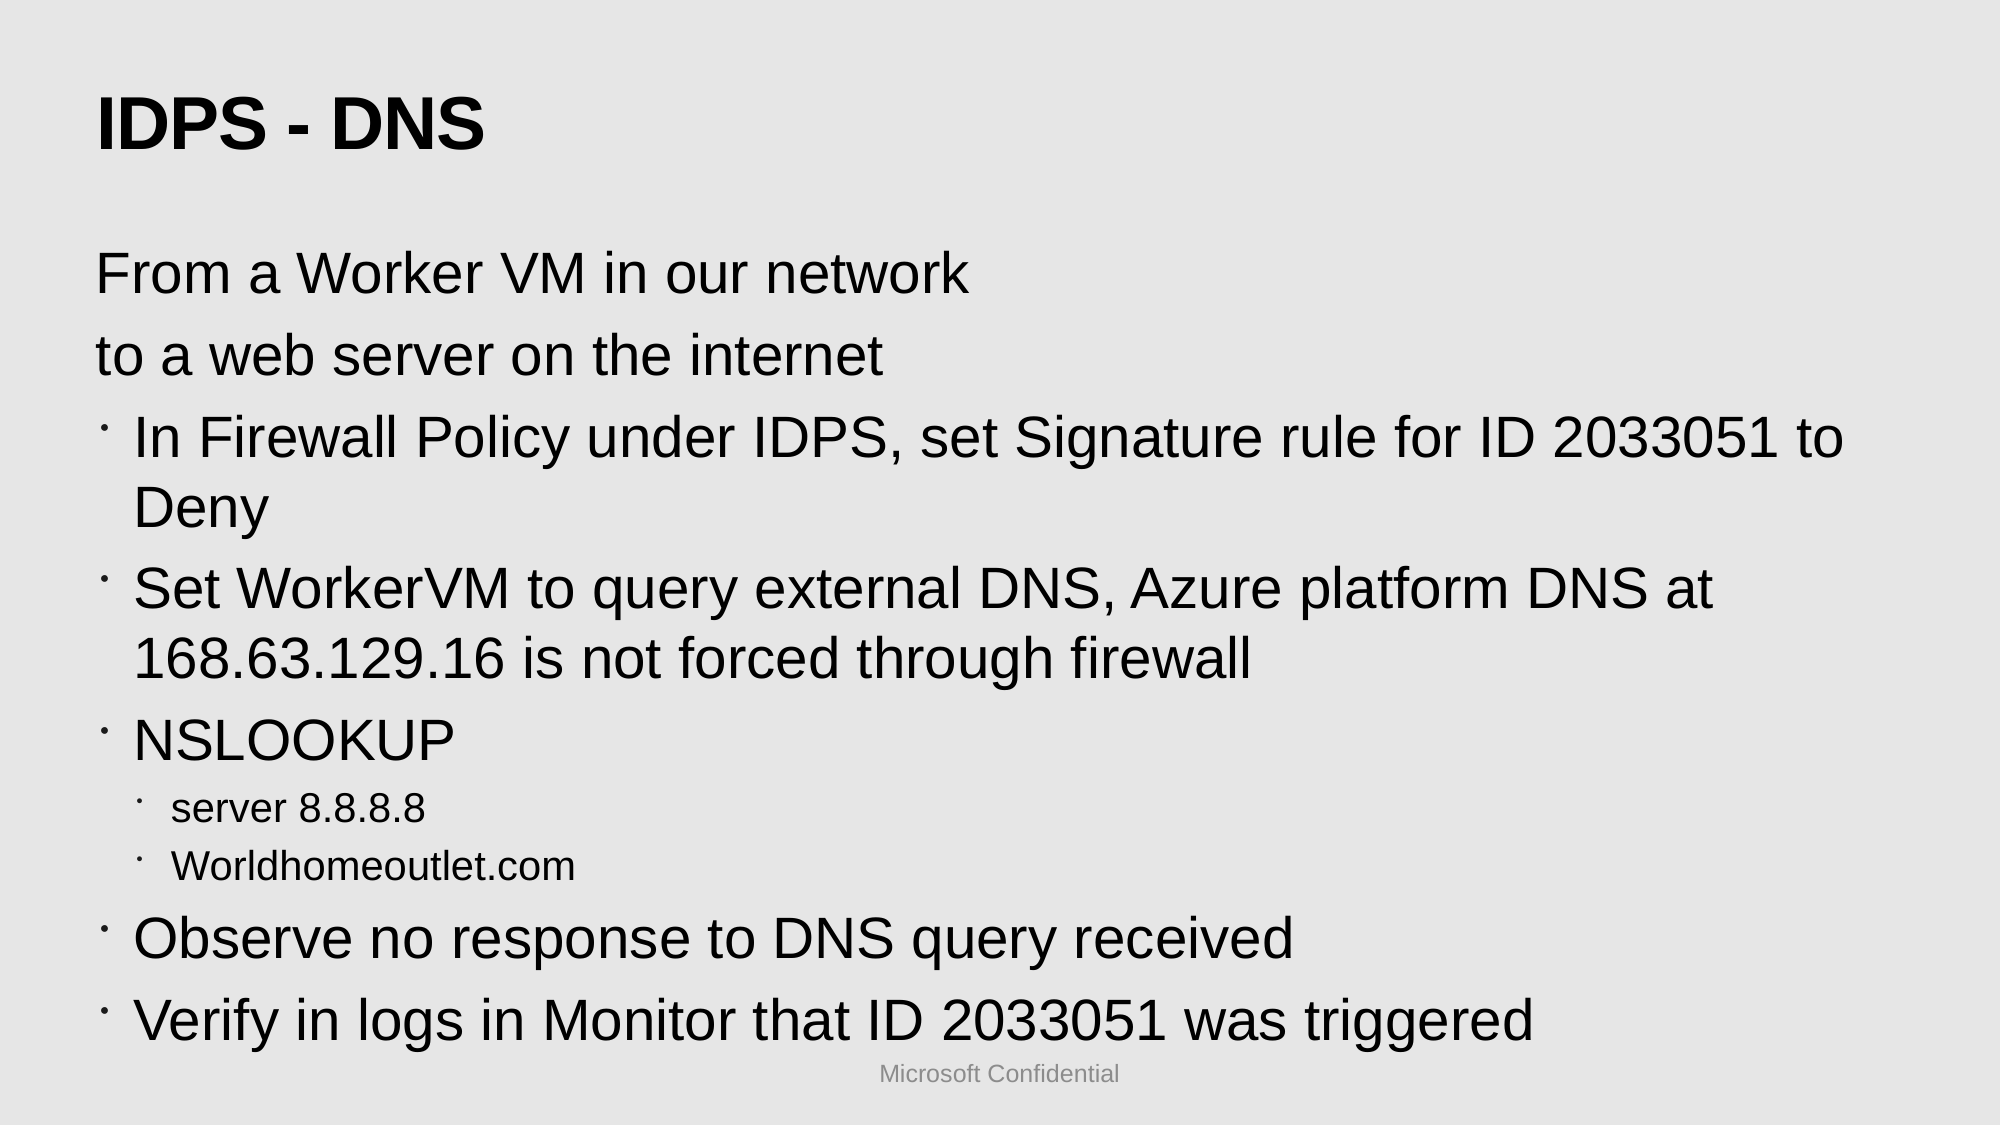

# IDPS - DNS
From a Worker VM in our network
to a web server on the internet
In Firewall Policy under IDPS, set Signature rule for ID 2033051 to  Deny
Set WorkerVM to query external DNS, Azure platform DNS at 168.63.129.16 is not forced through firewall
NSLOOKUP
server 8.8.8.8
Worldhomeoutlet.com
Observe no response to DNS query received
Verify in logs in Monitor that ID 2033051 was triggered

Microsoft Confidential